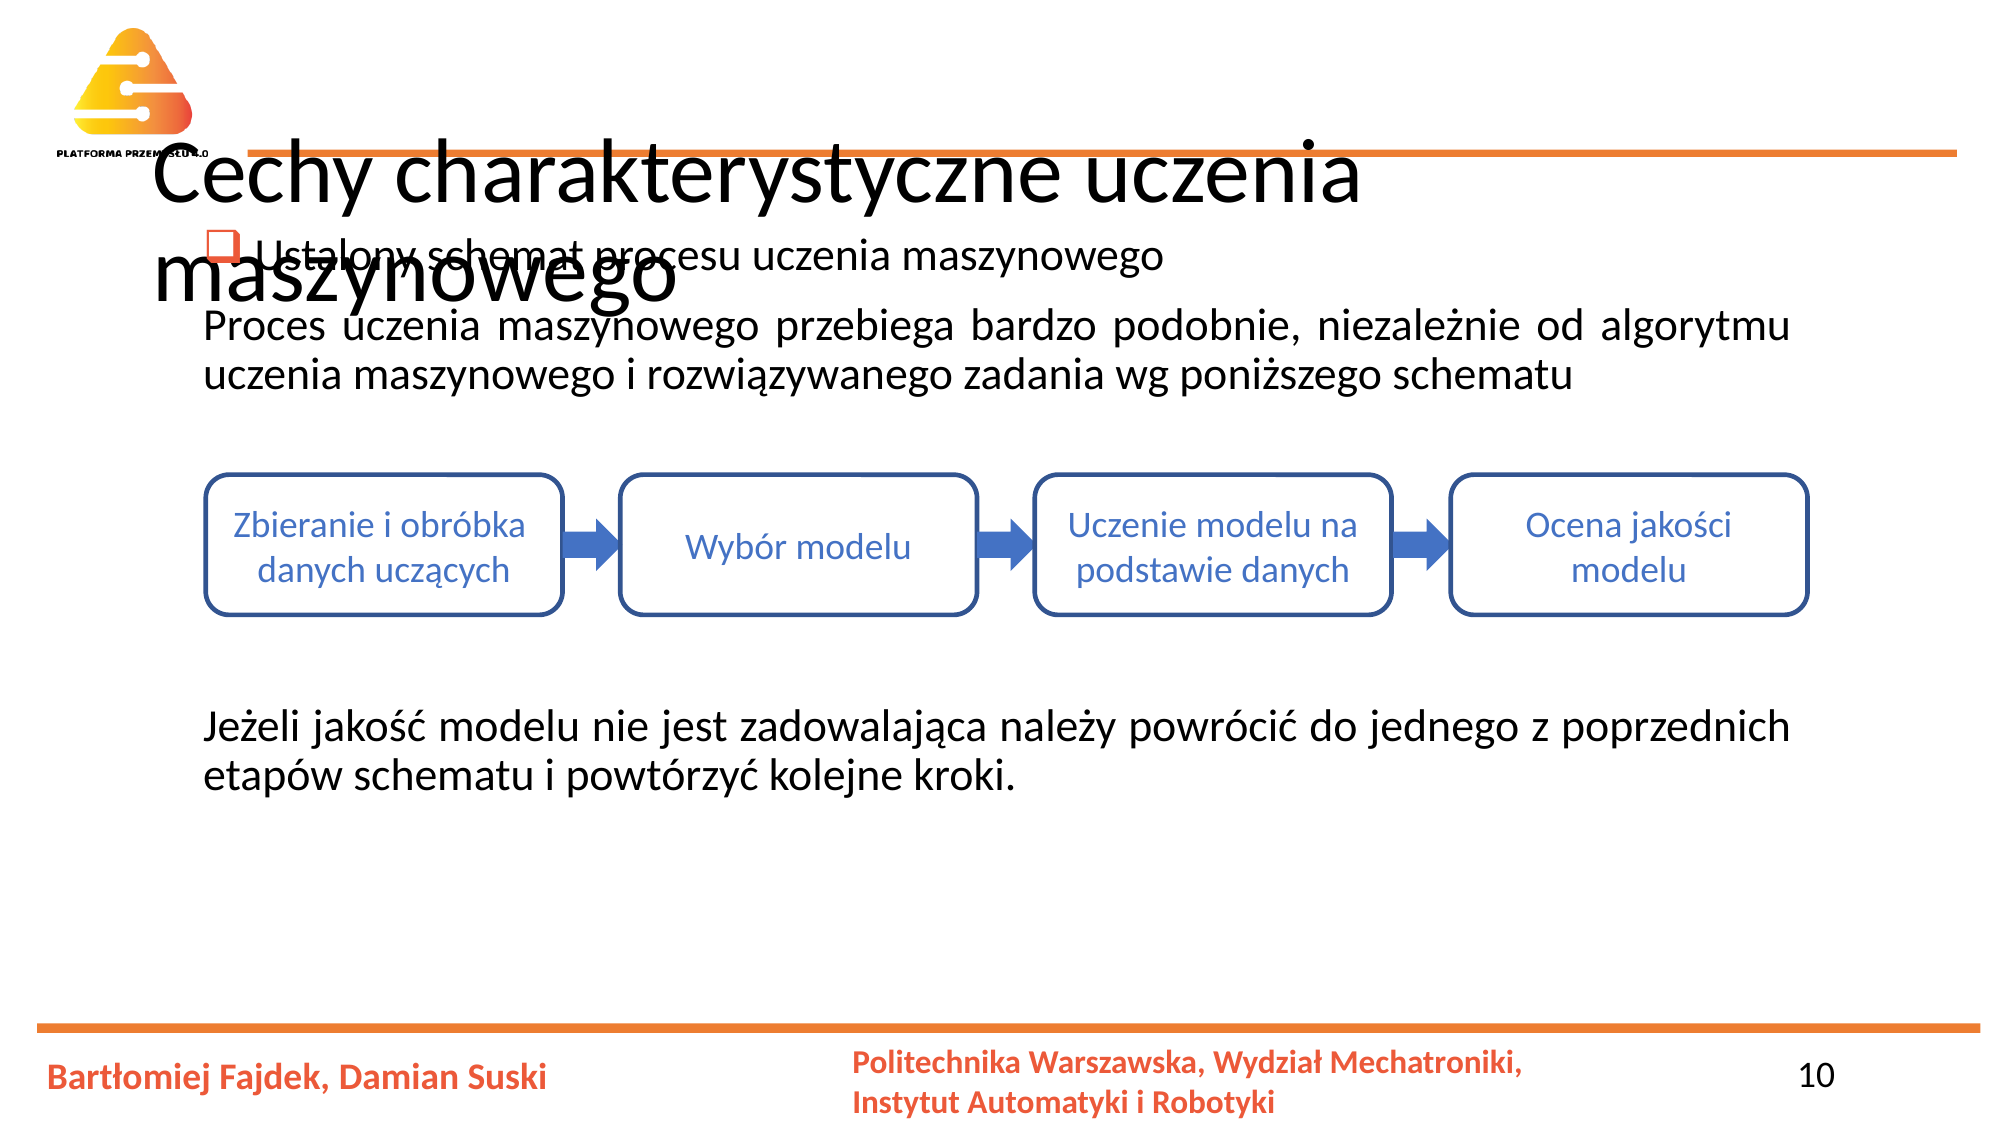

# Cechy charakterystyczne uczenia maszynowego
 Ustalony schemat procesu uczenia maszynowego
Proces uczenia maszynowego przebiega bardzo podobnie, niezależnie od algorytmu uczenia maszynowego i rozwiązywanego zadania wg poniższego schematu

Jeżeli jakość modelu nie jest zadowalająca należy powrócić do jednego z poprzednich etapów schematu i powtórzyć kolejne kroki.

Uczenie modelu na podstawie danych
Ocena jakości modelu
Zbieranie i obróbka
danych uczących
Wybór modelu

10